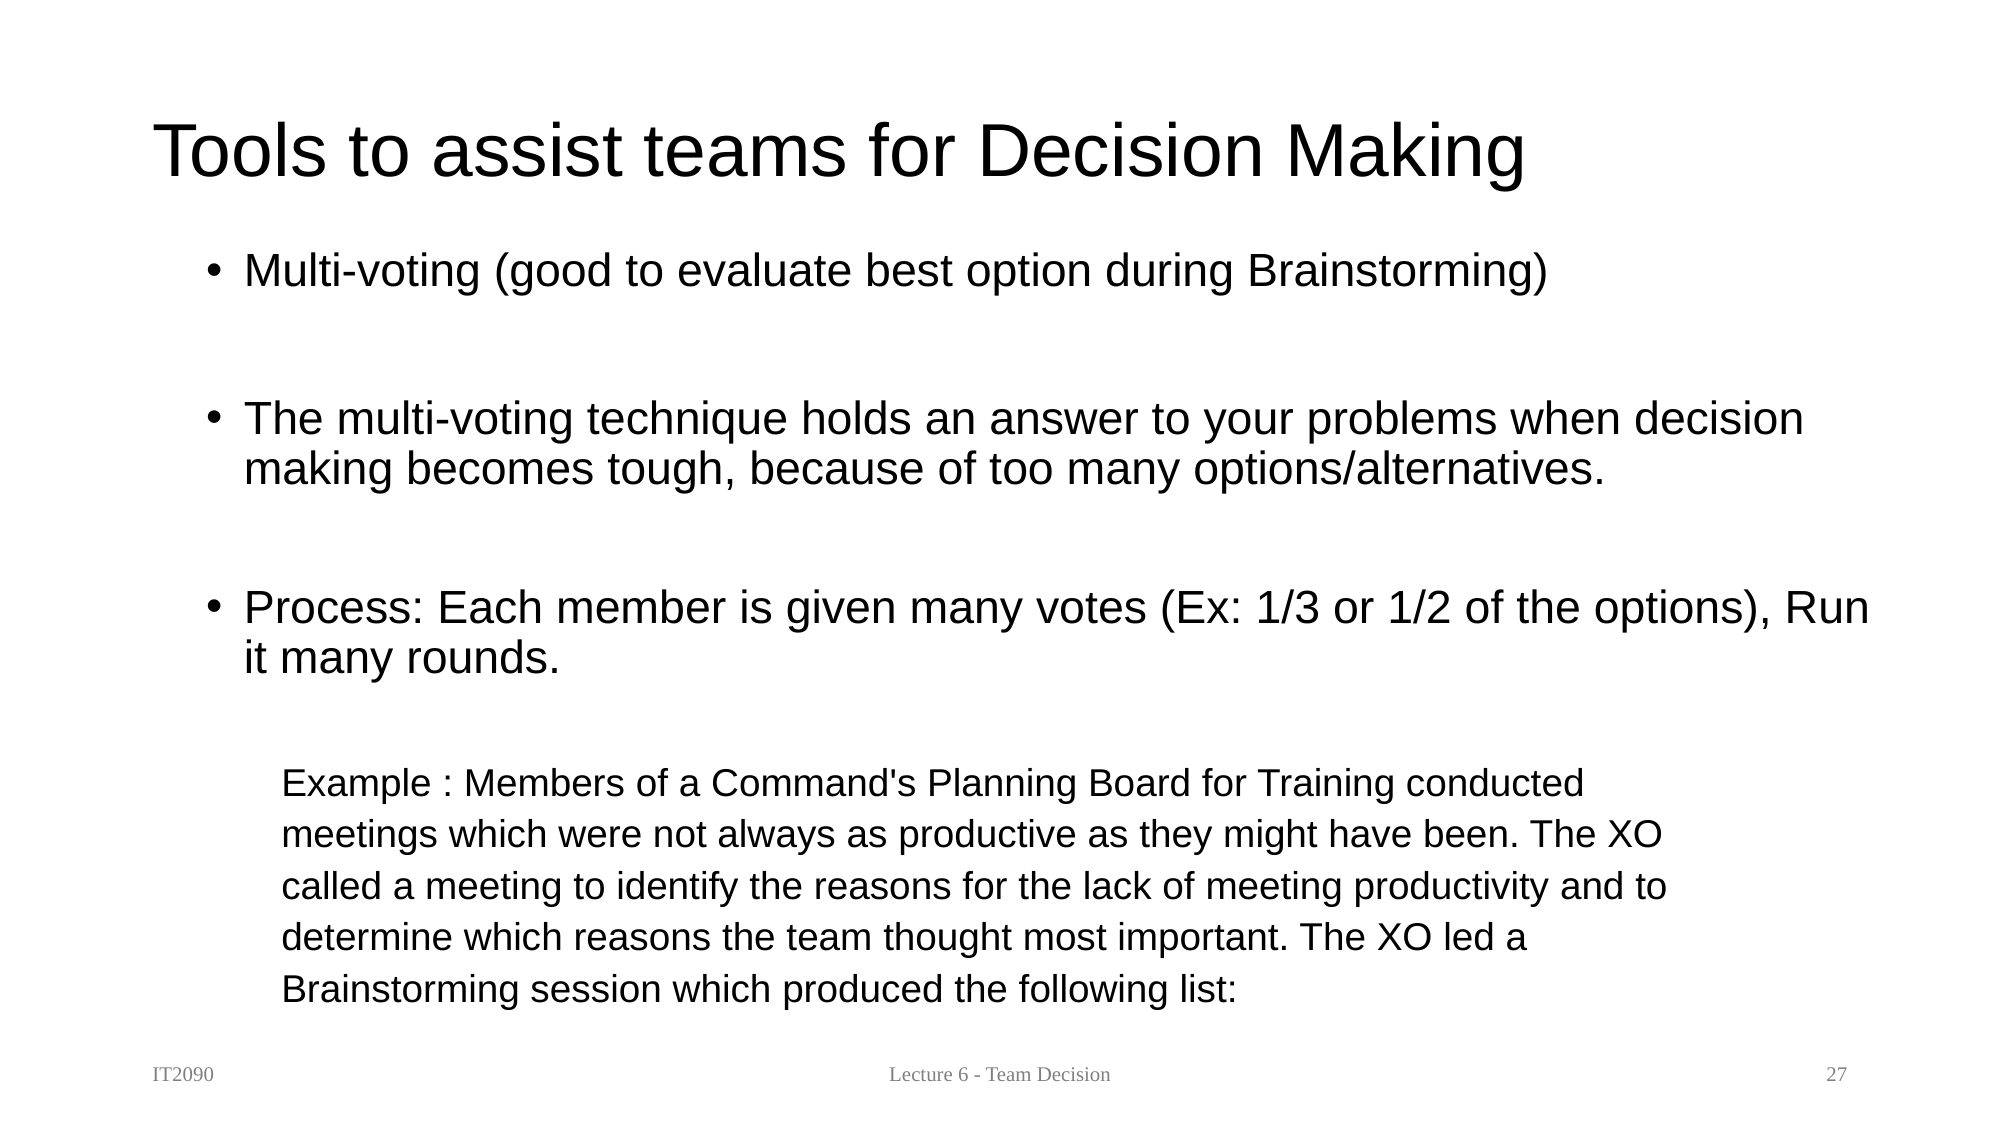

# Tools to assist teams for Decision Making
Multi-voting (good to evaluate best option during Brainstorming)

The multi-voting technique holds an answer to your problems when decision making becomes tough, because of too many options/alternatives.

Process: Each member is given many votes (Ex: 1/3 or 1/2 of the options), Run it many rounds.

Example : Members of a Command's Planning Board for Training conducted
meetings which were not always as productive as they might have been. The XO
called a meeting to identify the reasons for the lack of meeting productivity and to
determine which reasons the team thought most important. The XO led a
Brainstorming session which produced the following list:

IT2090
Lecture 6 - Team Decision
27